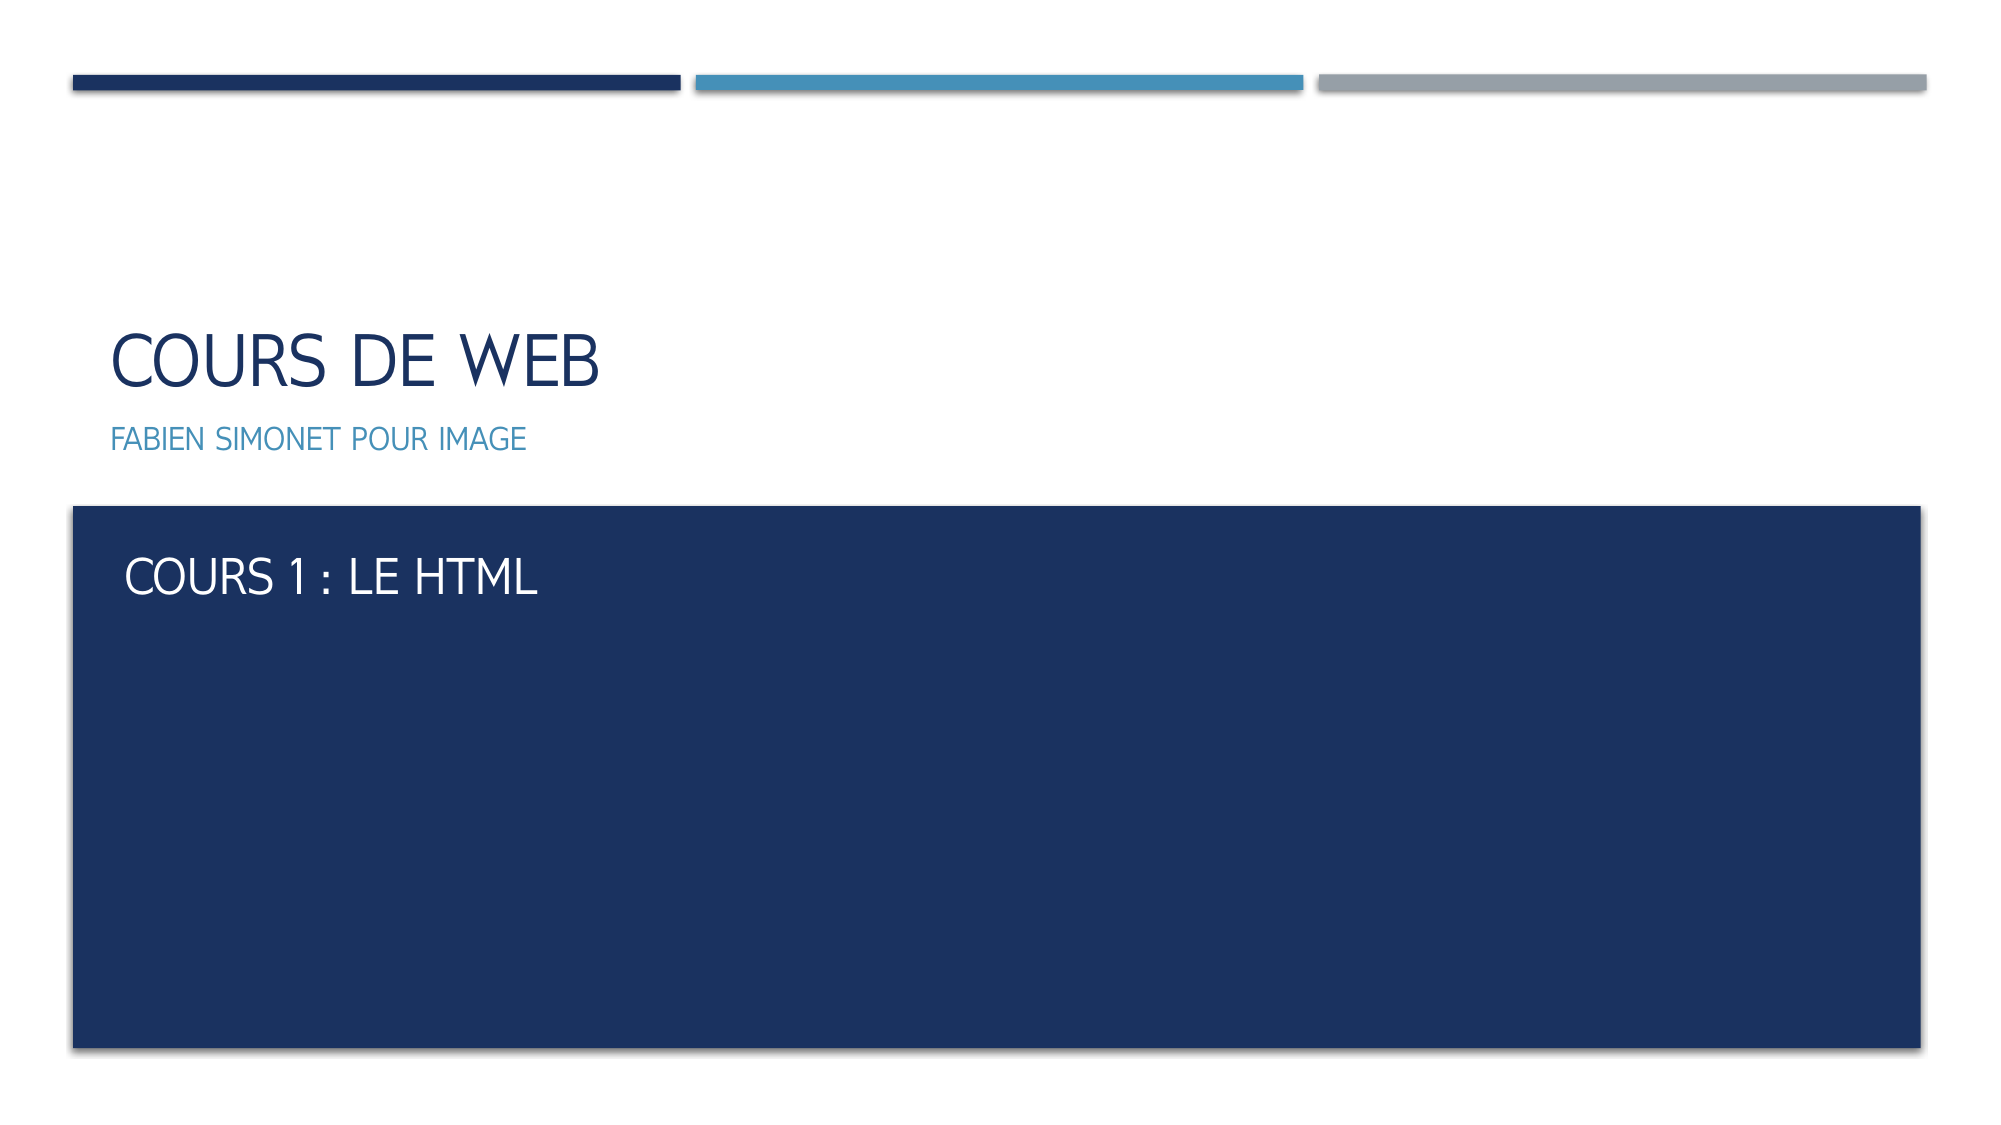

# COURS DE WEB
FABIEN SIMONET POUR IMAGE
COURS 1 : LE HTML